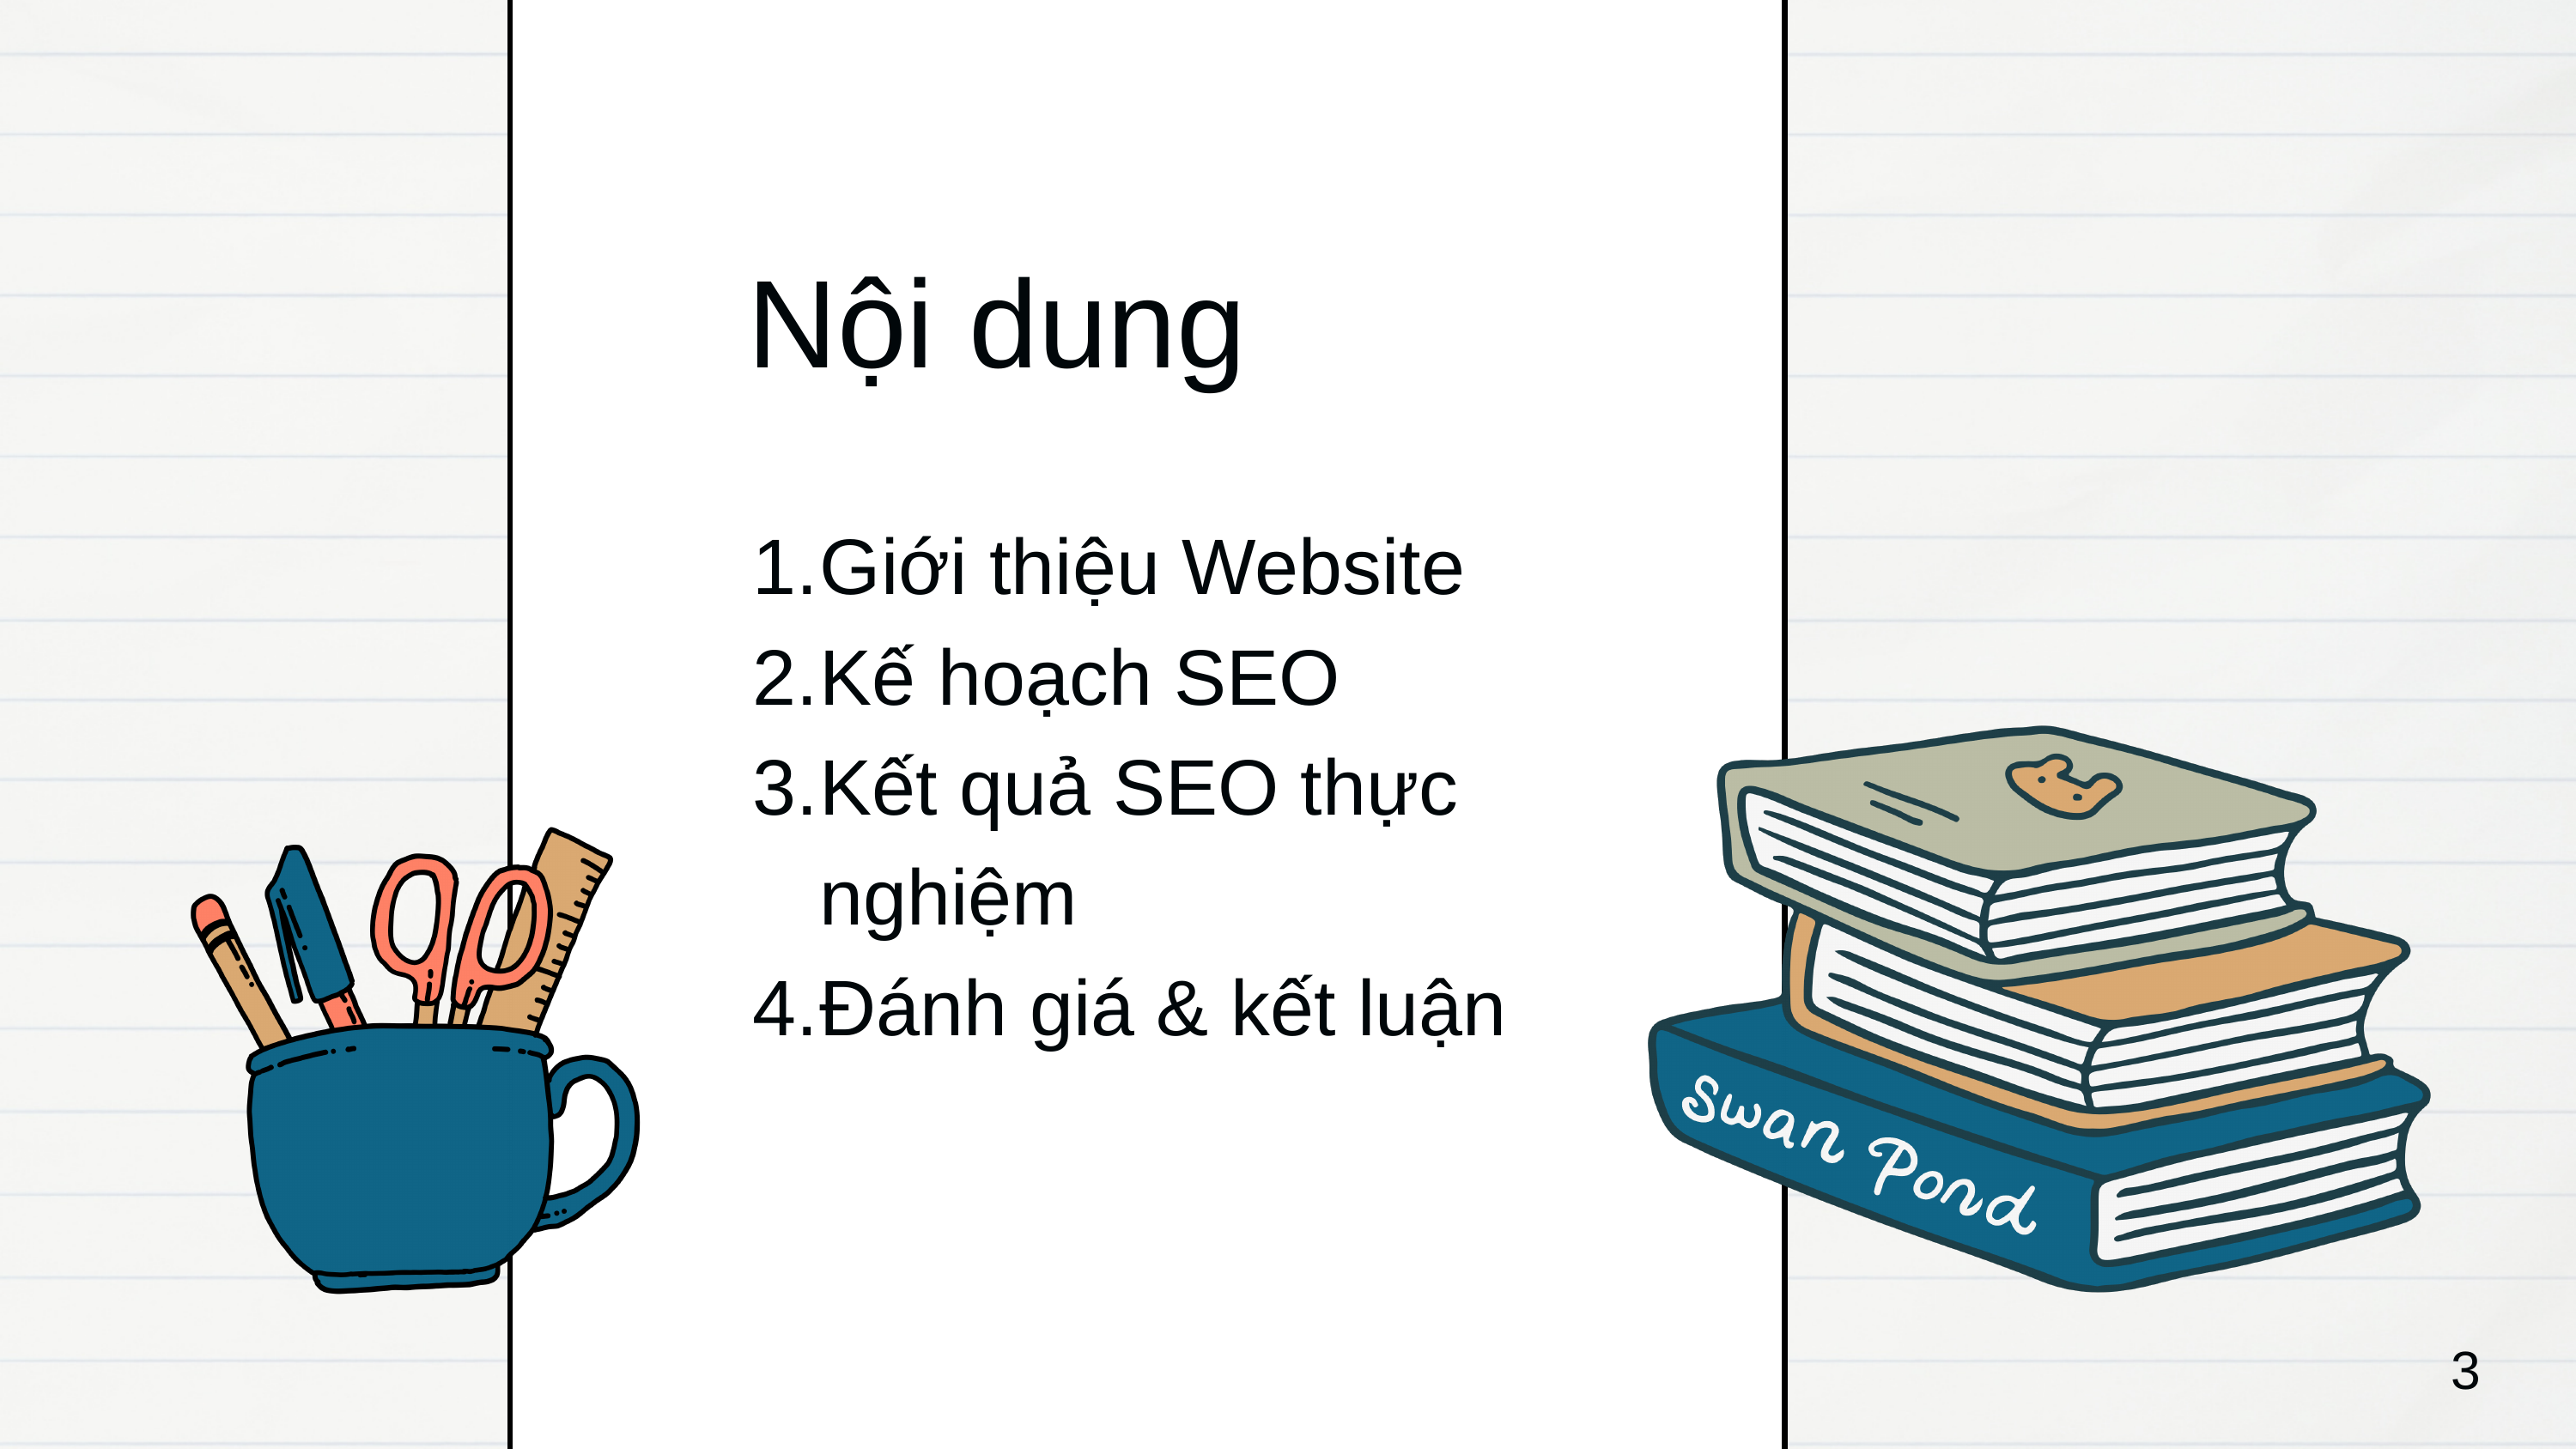

Nội dung
Giới thiệu Website
Kế hoạch SEO
Kết quả SEO thực nghiệm
Đánh giá & kết luận

3